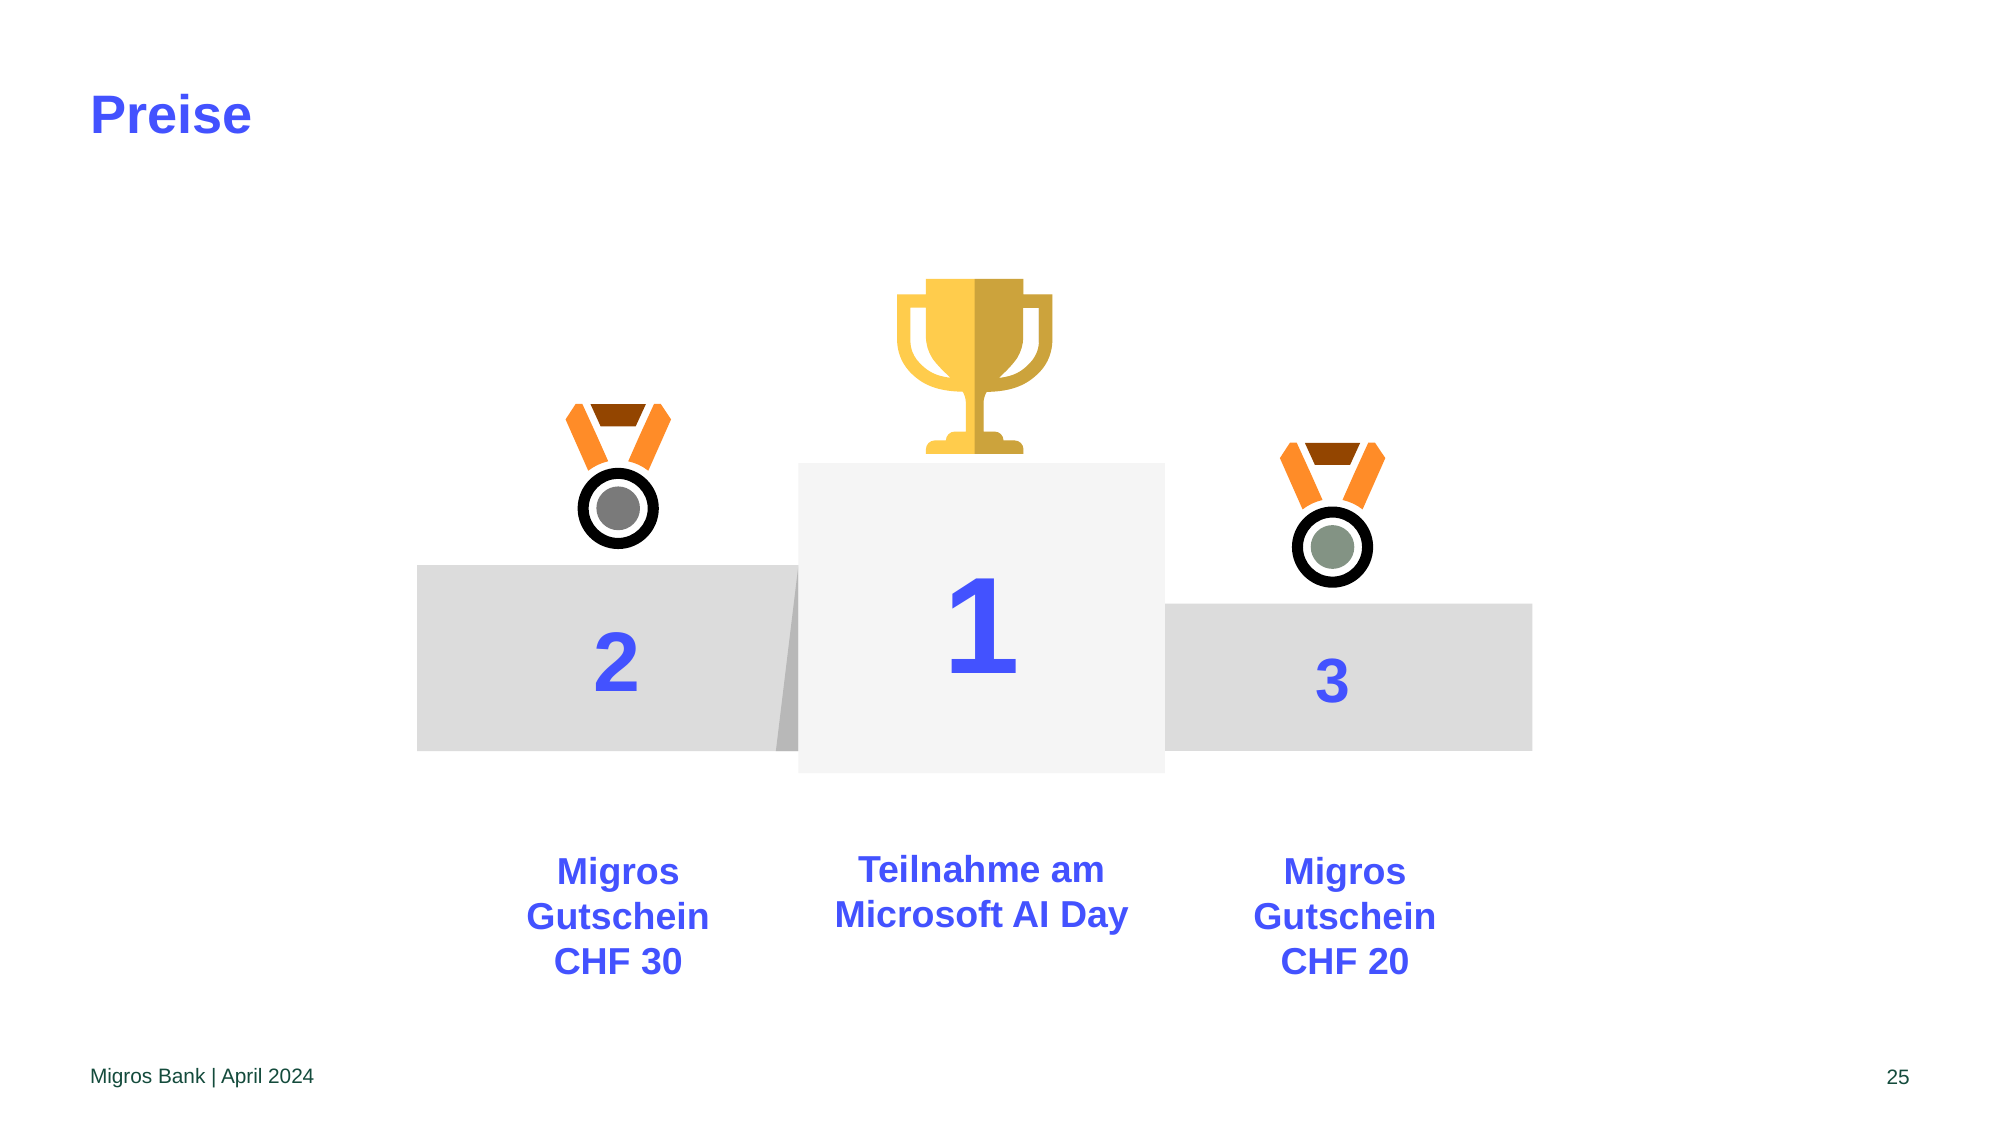

# Preise

1

2

3

Migros Gutschein
CHF 30
Teilnahme am Microsoft AI Day
Migros Gutschein
CHF 20
Migros Bank | April 2024
25